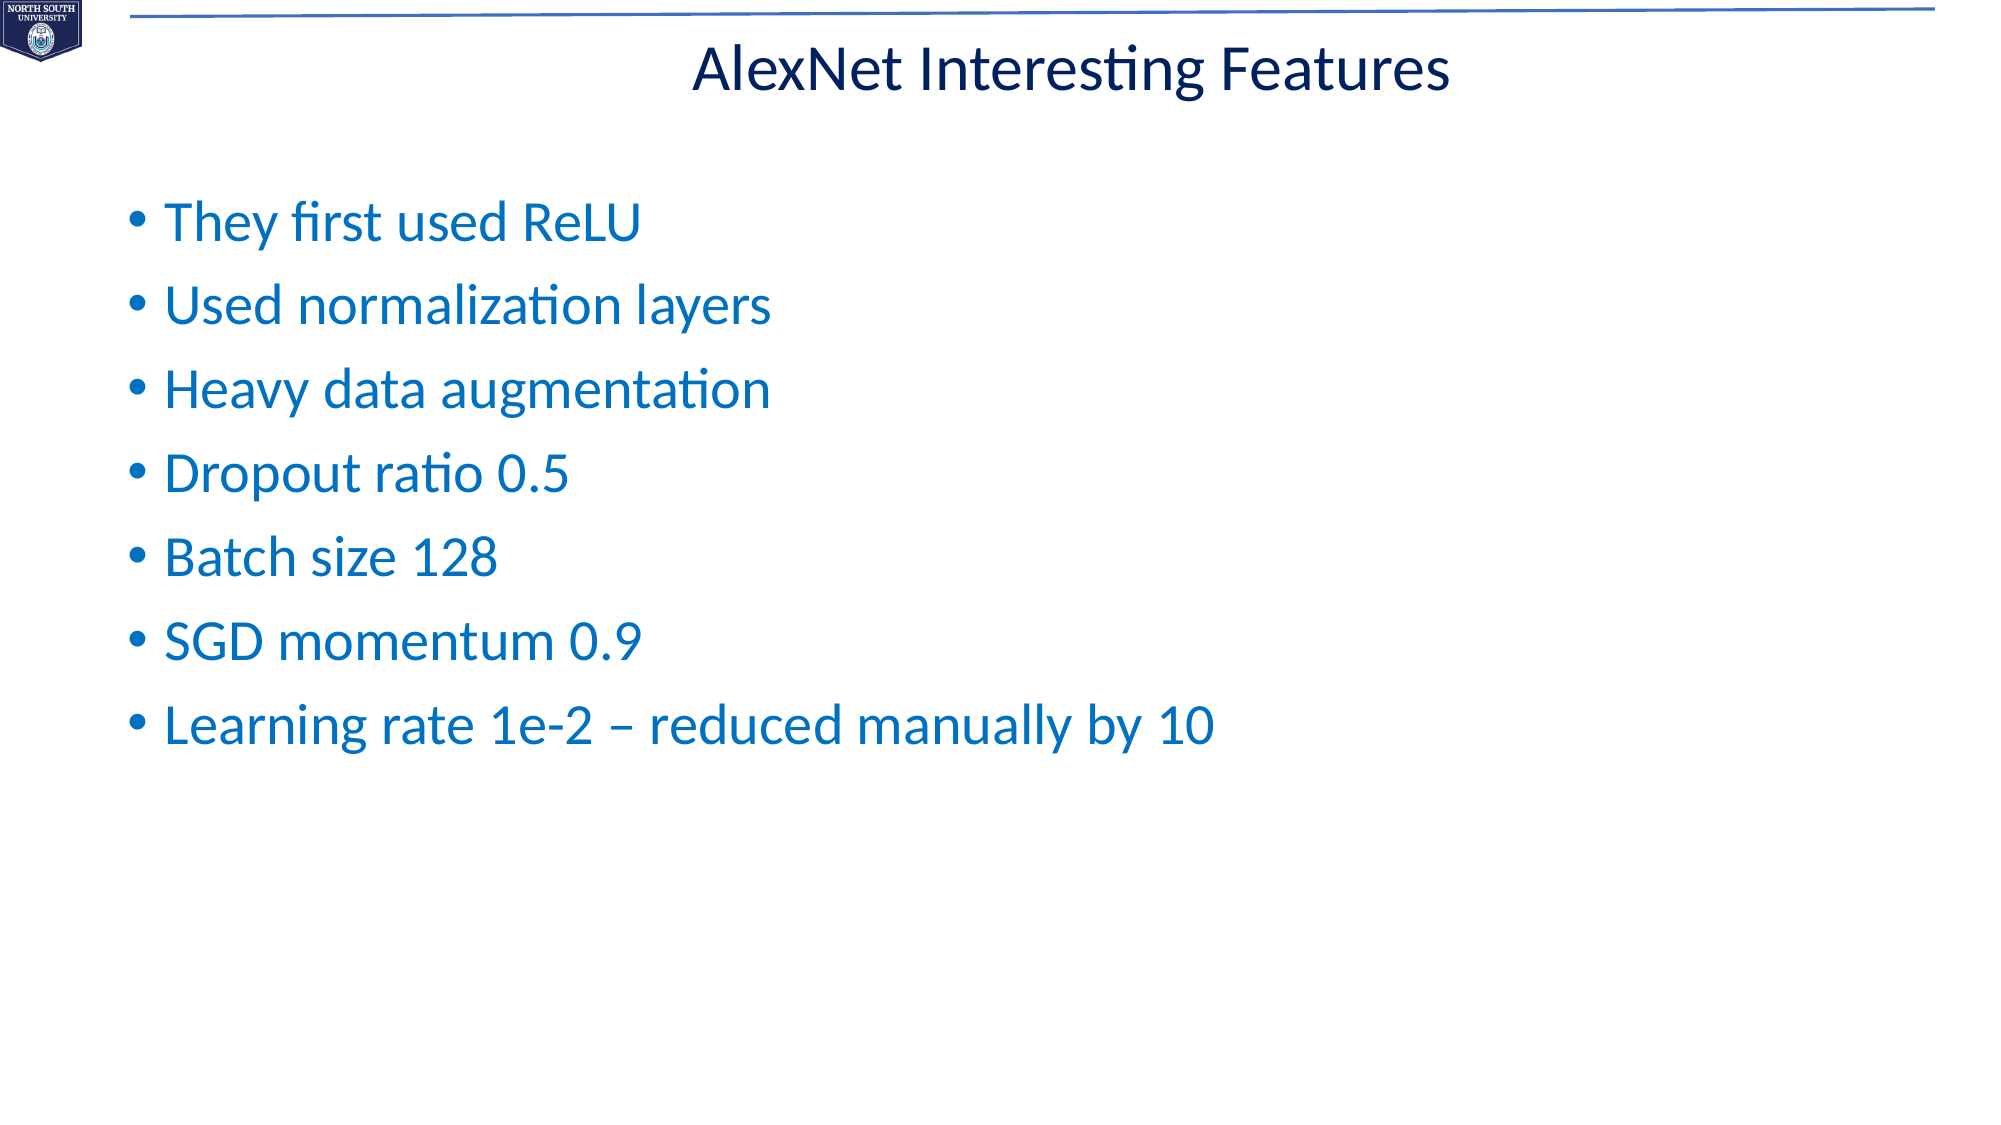

AlexNet Interesting Features
They first used ReLU
Used normalization layers
Heavy data augmentation
Dropout ratio 0.5
Batch size 128
SGD momentum 0.9
Learning rate 1e-2 – reduced manually by 10